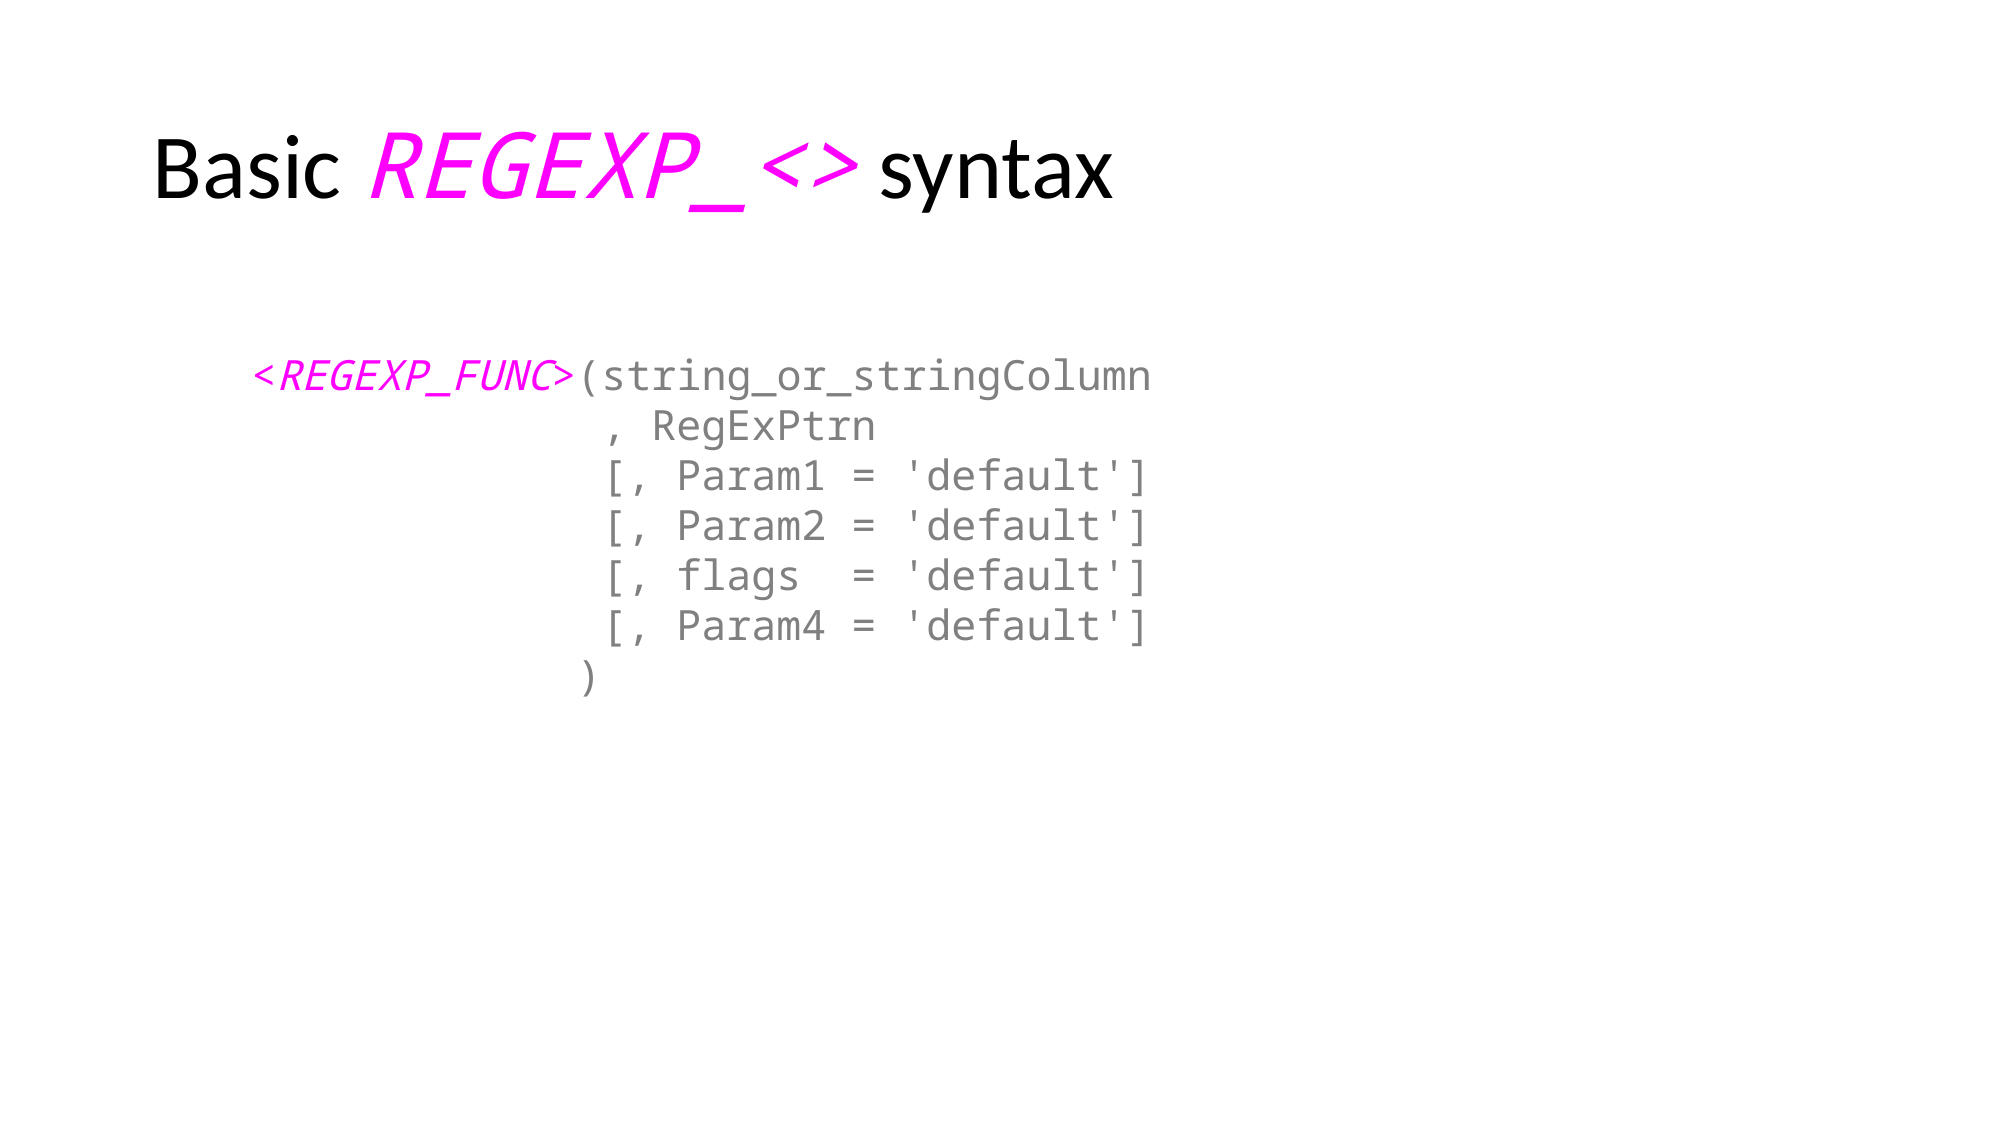

# Basic REGEXP_<> syntax
<REGEXP_FUNC>(string_or_stringColumn
              , RegExPtrn
              [, Param1 = 'default']
              [, Param2 = 'default']
              [, flags  = 'default']
              [, Param4 = 'default']
             )